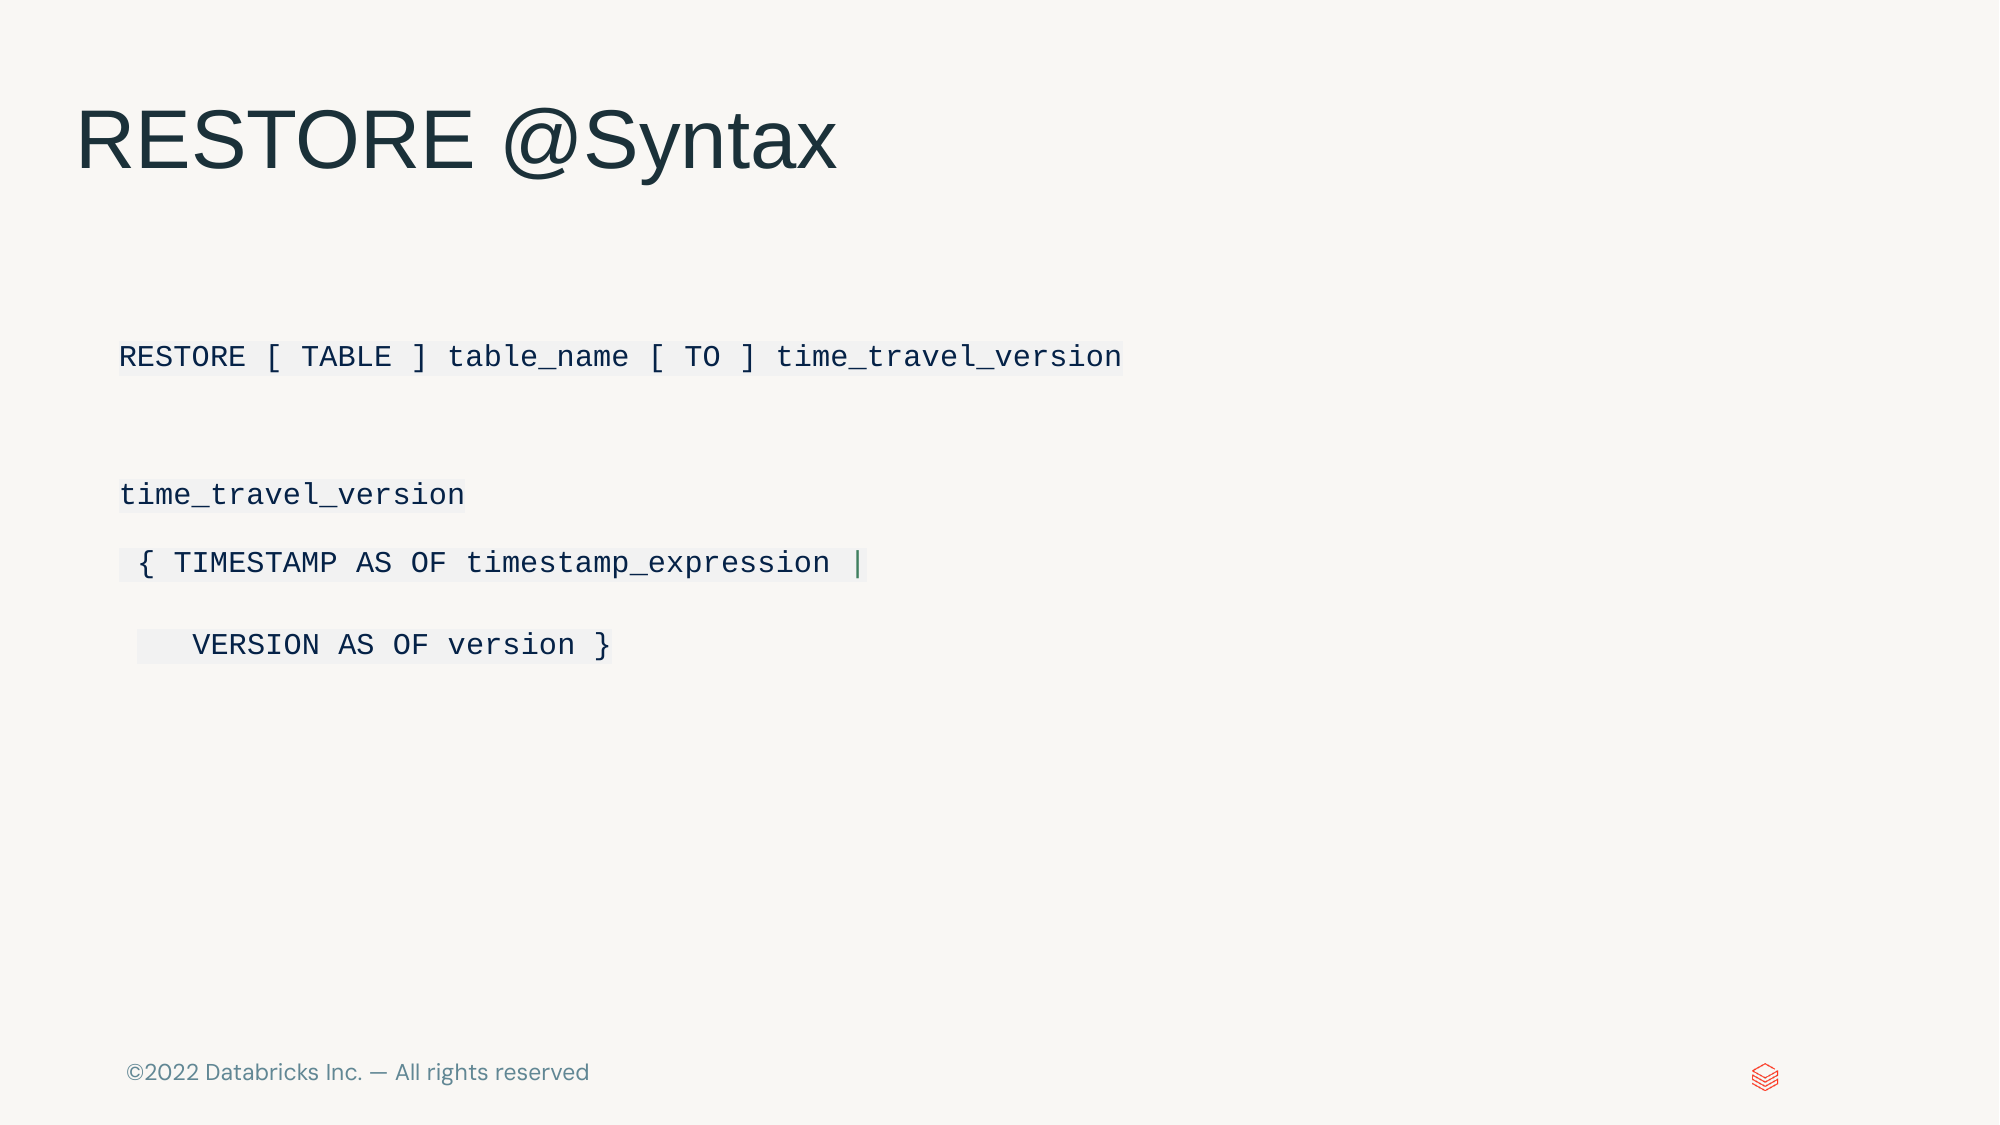

# RESTORE @Syntax
RESTORE [ TABLE ] table_name [ TO ] time_travel_version

time_travel_version
 { TIMESTAMP AS OF timestamp_expression |
   VERSION AS OF version }